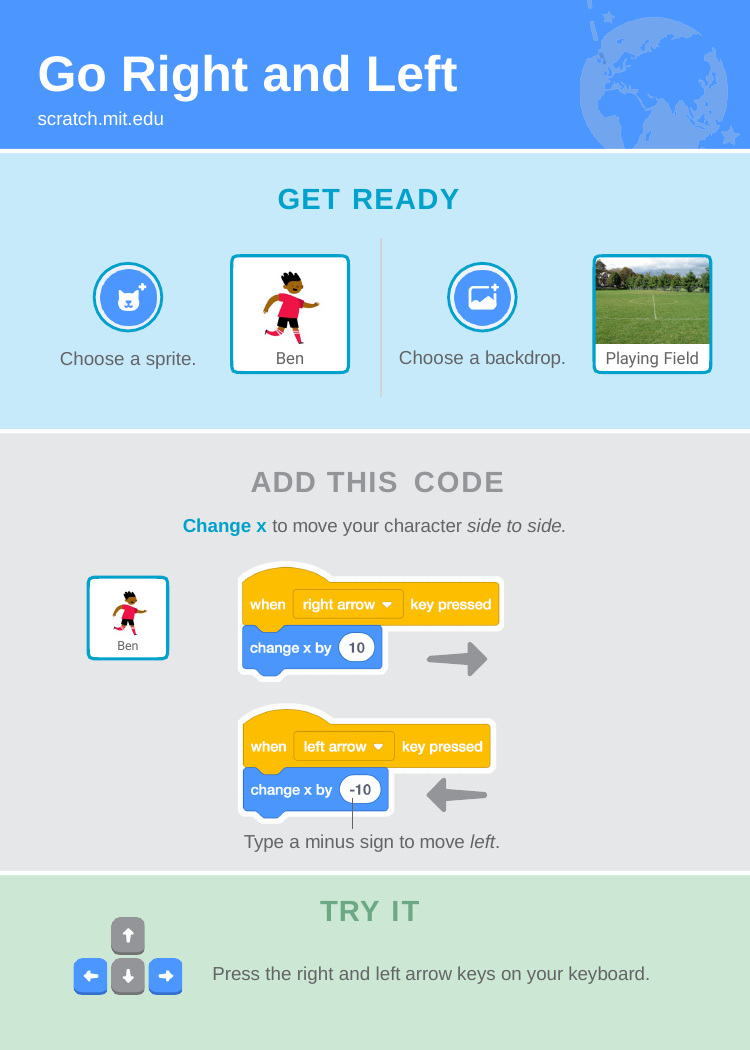

# Go Right and Left
scratch.mit.edu

GET READY

Choose a backdrop.
Choose a sprite.
Ben
Playing Field

ADD THIS CODE
Change x to move your character side to side.

Ben

Type a minus sign to move left.

TRY IT

Press the right and left arrow keys on your keyboard.